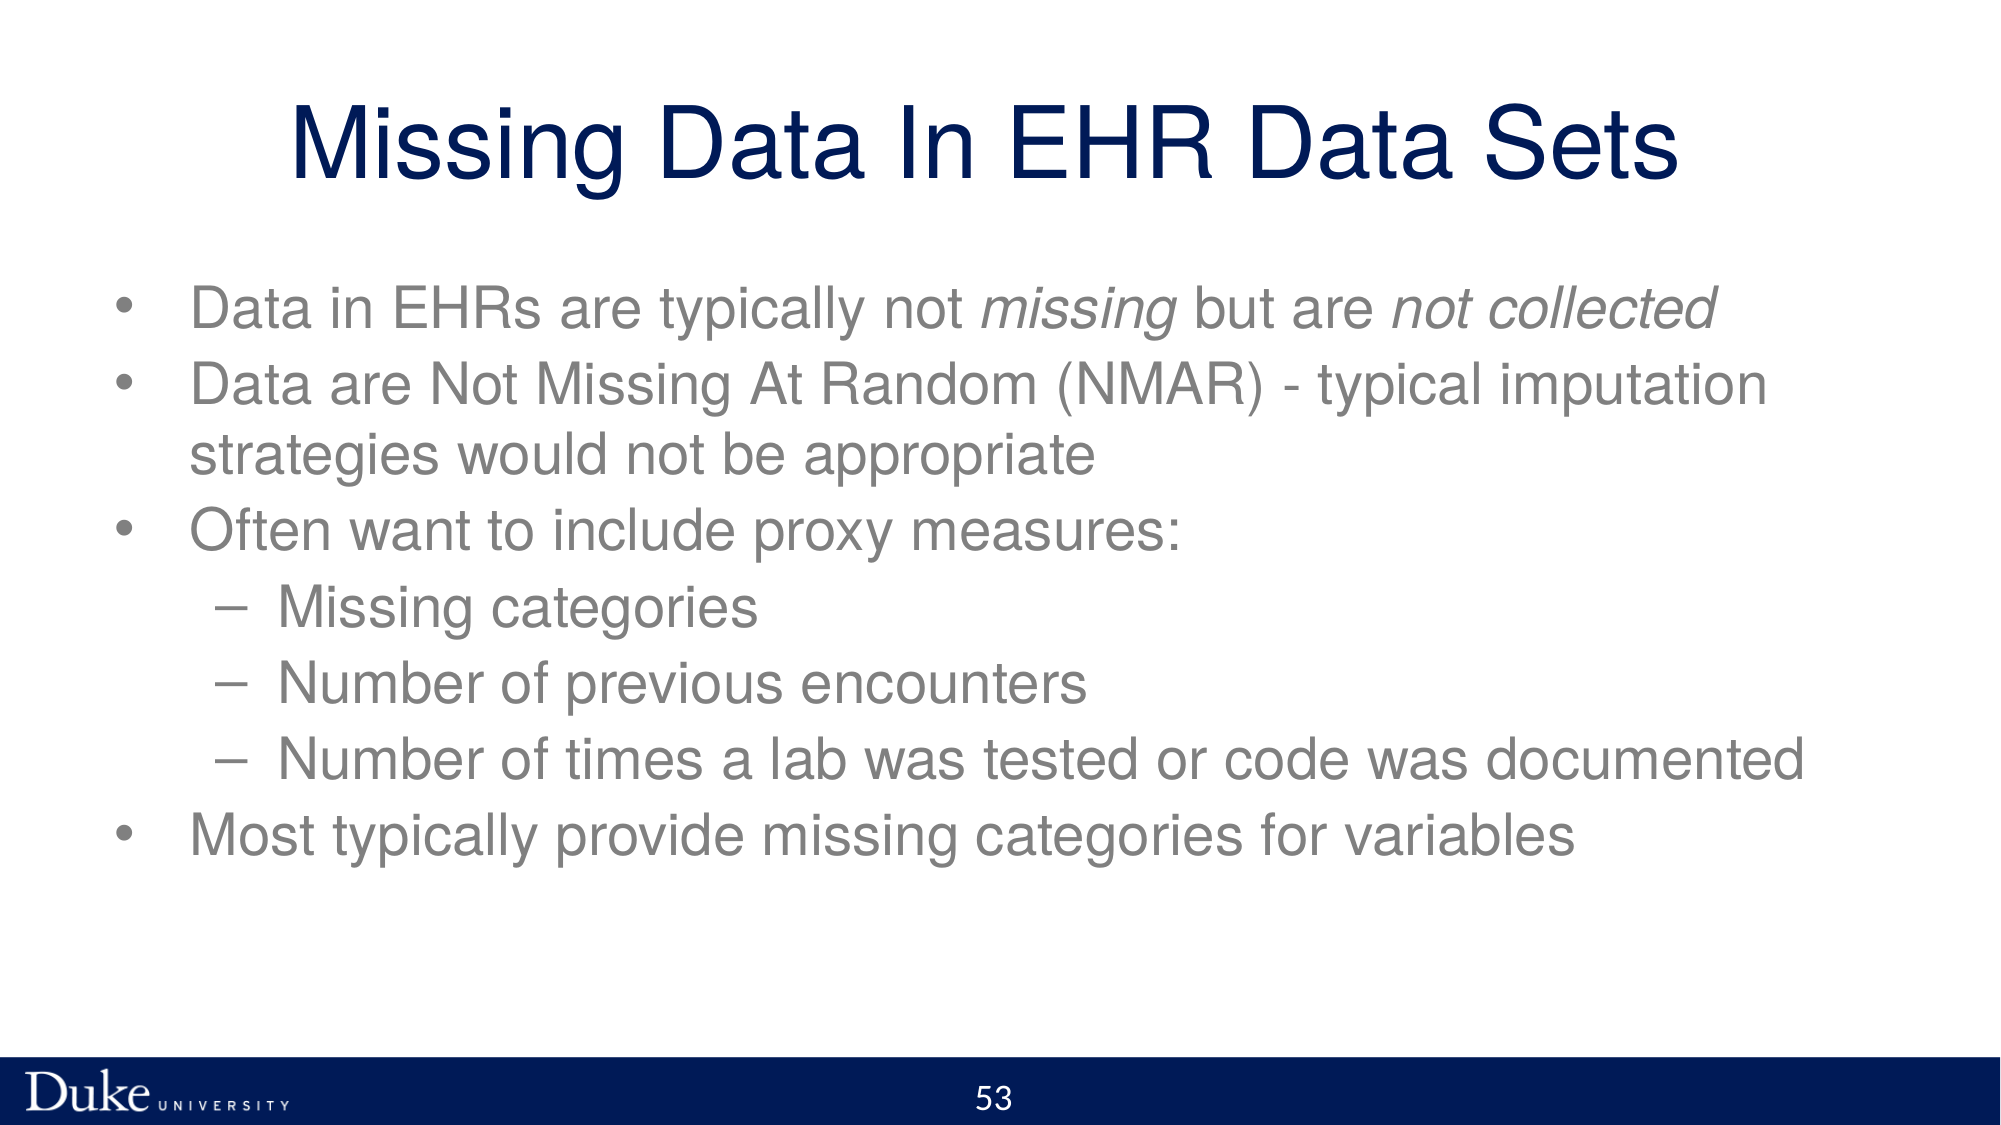

# Missing Data In EHR Data Sets
Data in EHRs are typically not missing but are not collected
Data are Not Missing At Random (NMAR) - typical imputation strategies would not be appropriate
Often want to include proxy measures:
Missing categories
Number of previous encounters
Number of times a lab was tested or code was documented
Most typically provide missing categories for variables

53